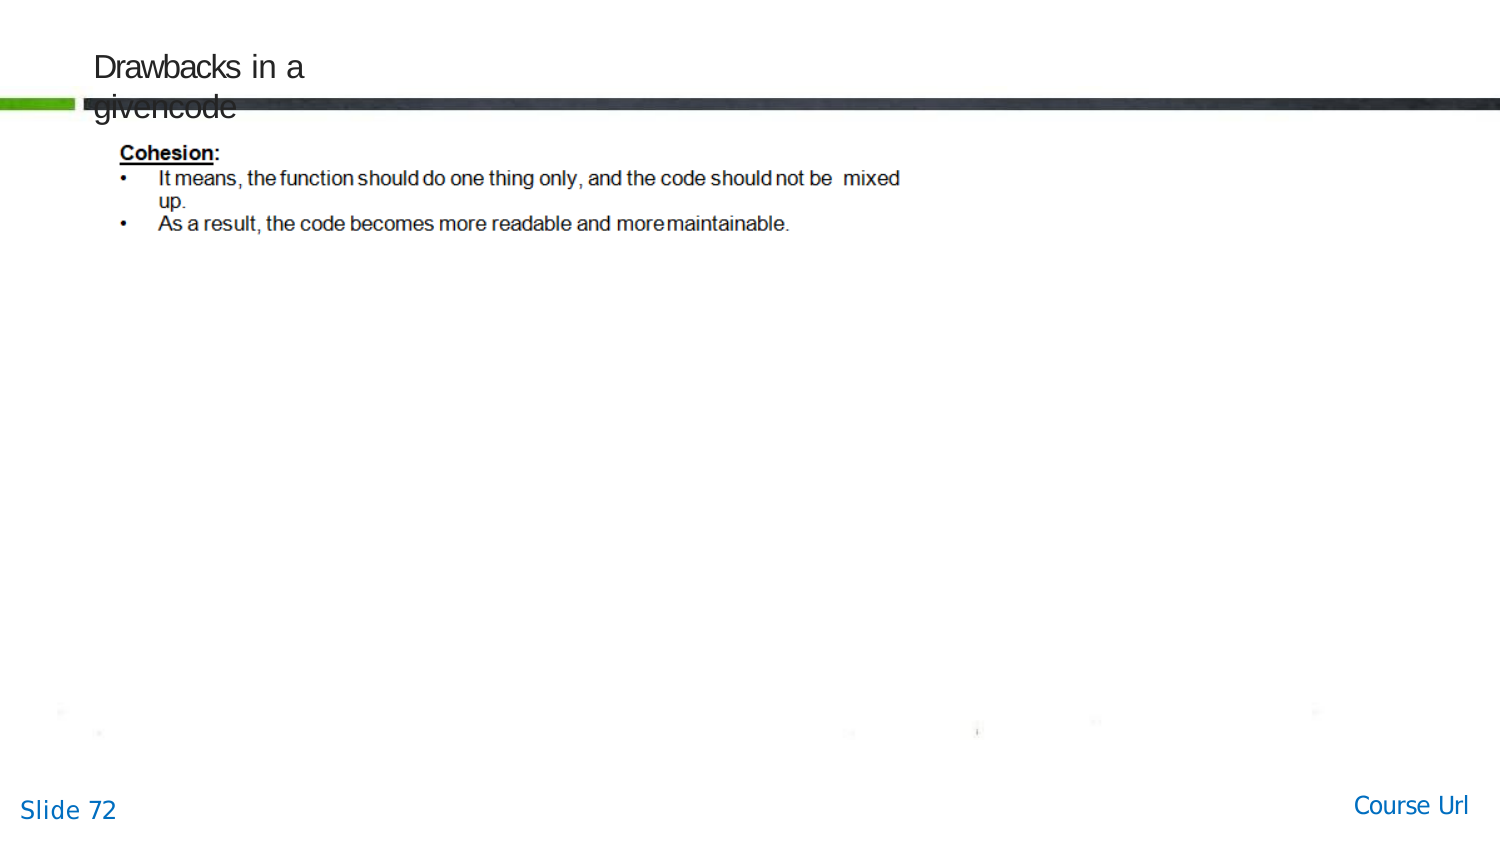

Drawbacks in a givencode

Course Url
Slide 72